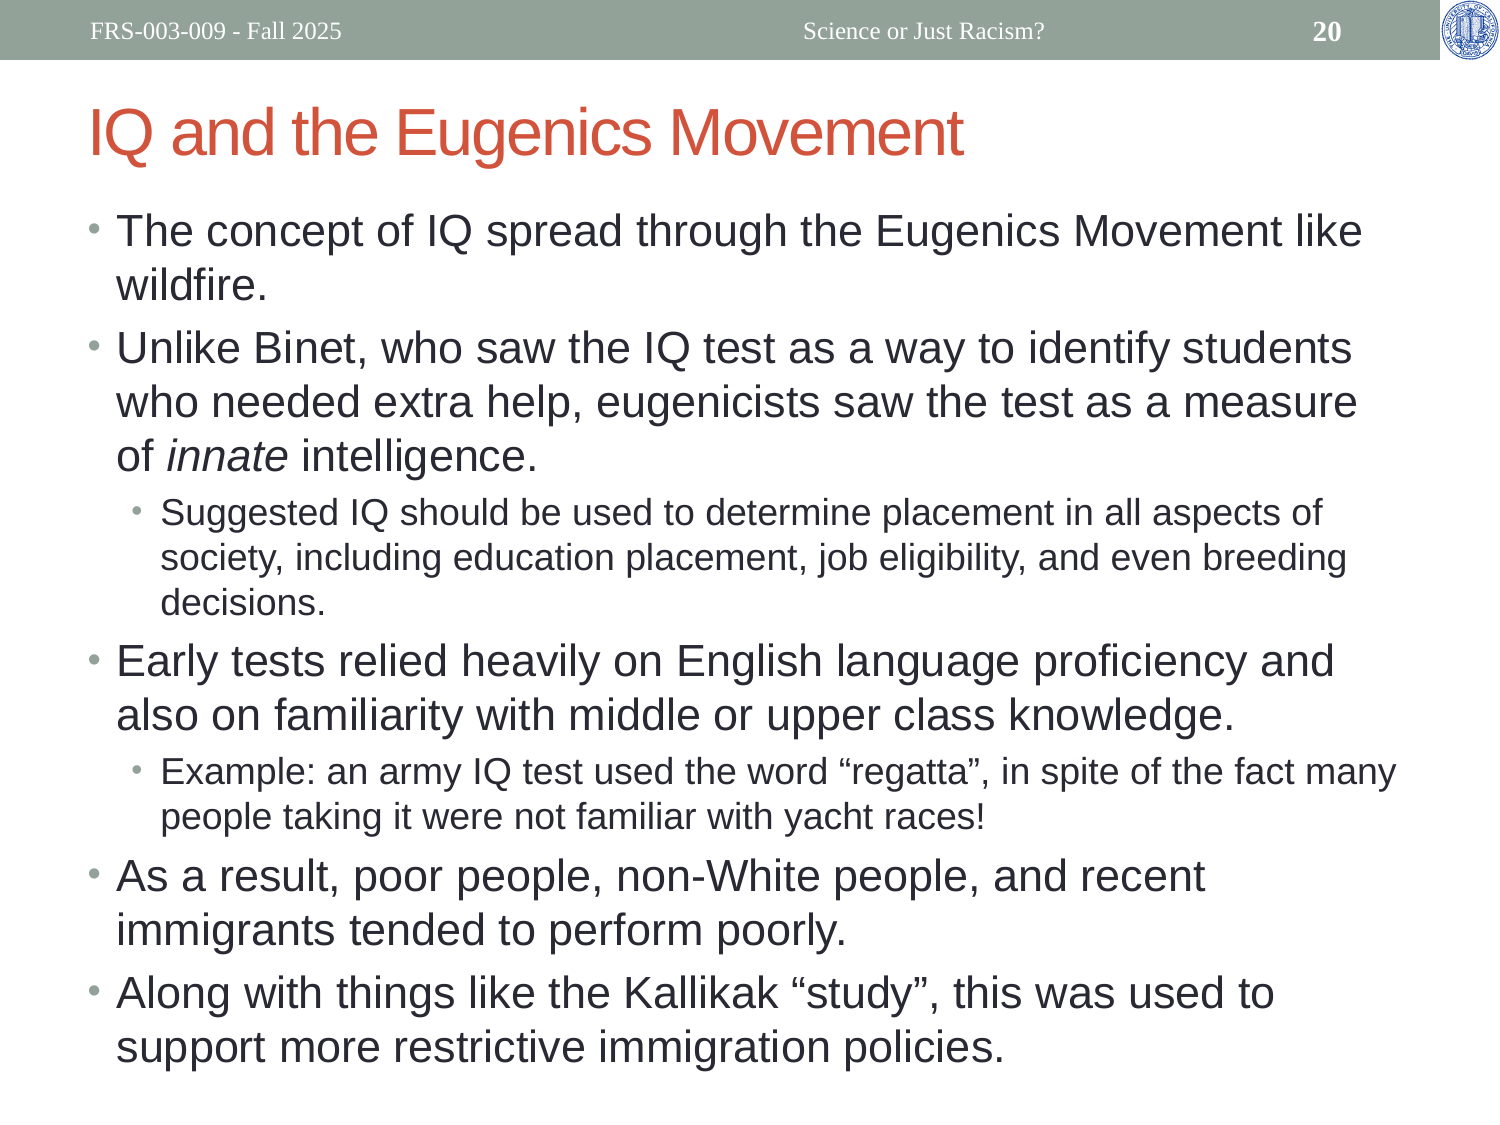

FRS-003-009 - Fall 2025
Science or Just Racism?
20
# IQ and the Eugenics Movement
The concept of IQ spread through the Eugenics Movement like wildfire.
Unlike Binet, who saw the IQ test as a way to identify students who needed extra help, eugenicists saw the test as a measure of innate intelligence.
Suggested IQ should be used to determine placement in all aspects of society, including education placement, job eligibility, and even breeding decisions.
Early tests relied heavily on English language proficiency and also on familiarity with middle or upper class knowledge.
Example: an army IQ test used the word “regatta”, in spite of the fact many people taking it were not familiar with yacht races!
As a result, poor people, non-White people, and recent immigrants tended to perform poorly.
Along with things like the Kallikak “study”, this was used to support more restrictive immigration policies.